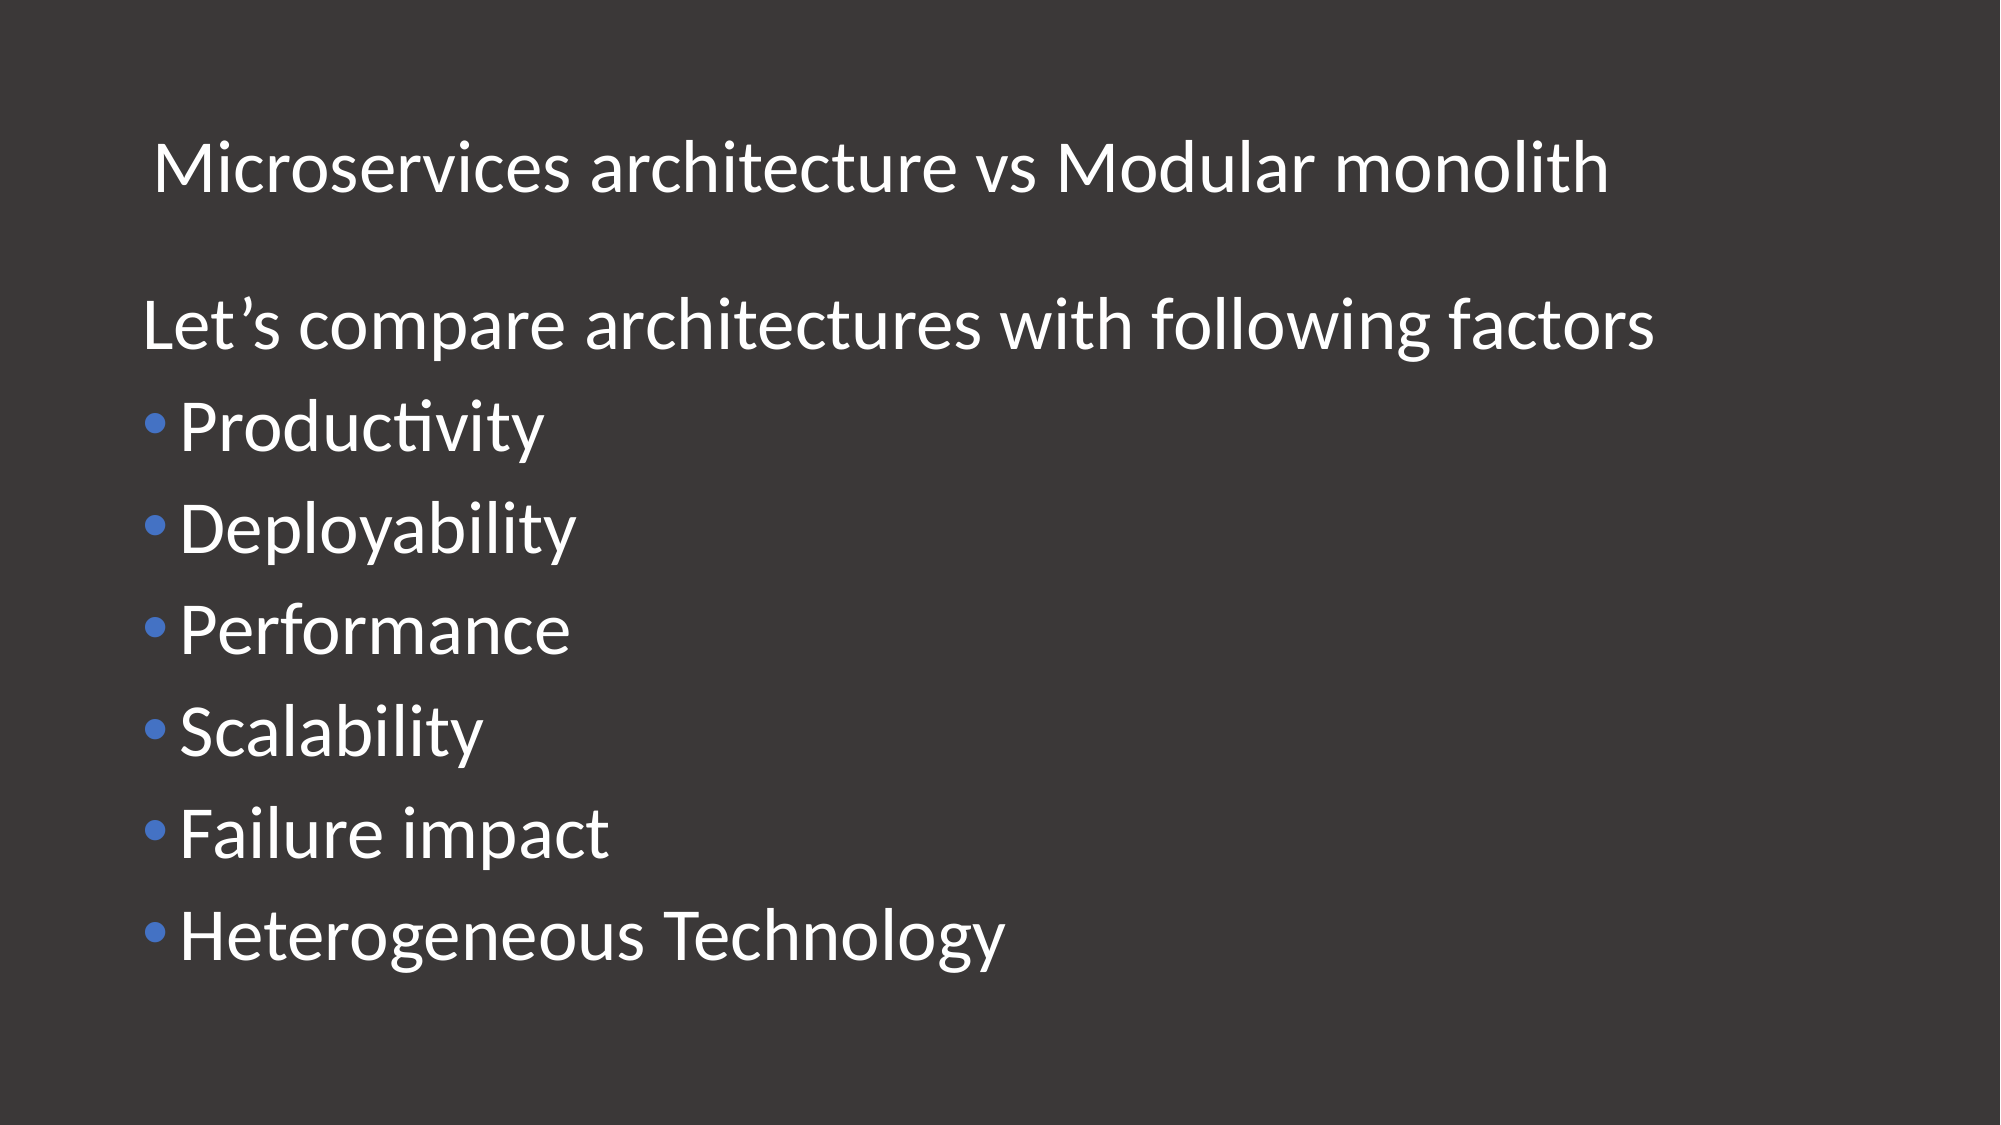

# Microservices architecture vs Modular monolith
Let’s compare architectures with following factors
Productivity
Deployability
Performance
Scalability
Failure impact
Heterogeneous Technology